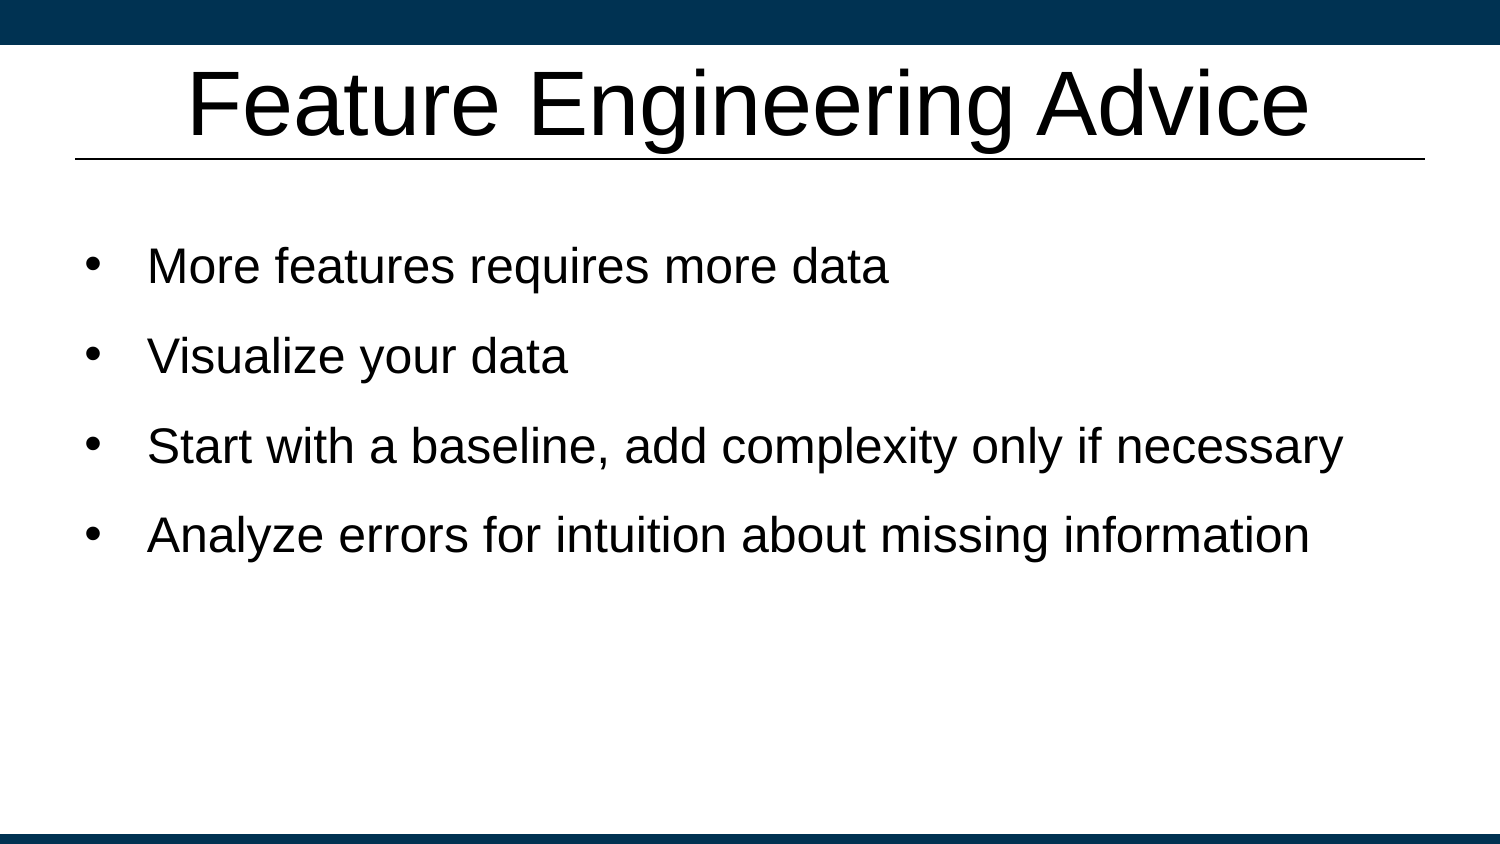

# Feature Engineering Advice
More features requires more data
Visualize your data
Start with a baseline, add complexity only if necessary
Analyze errors for intuition about missing information